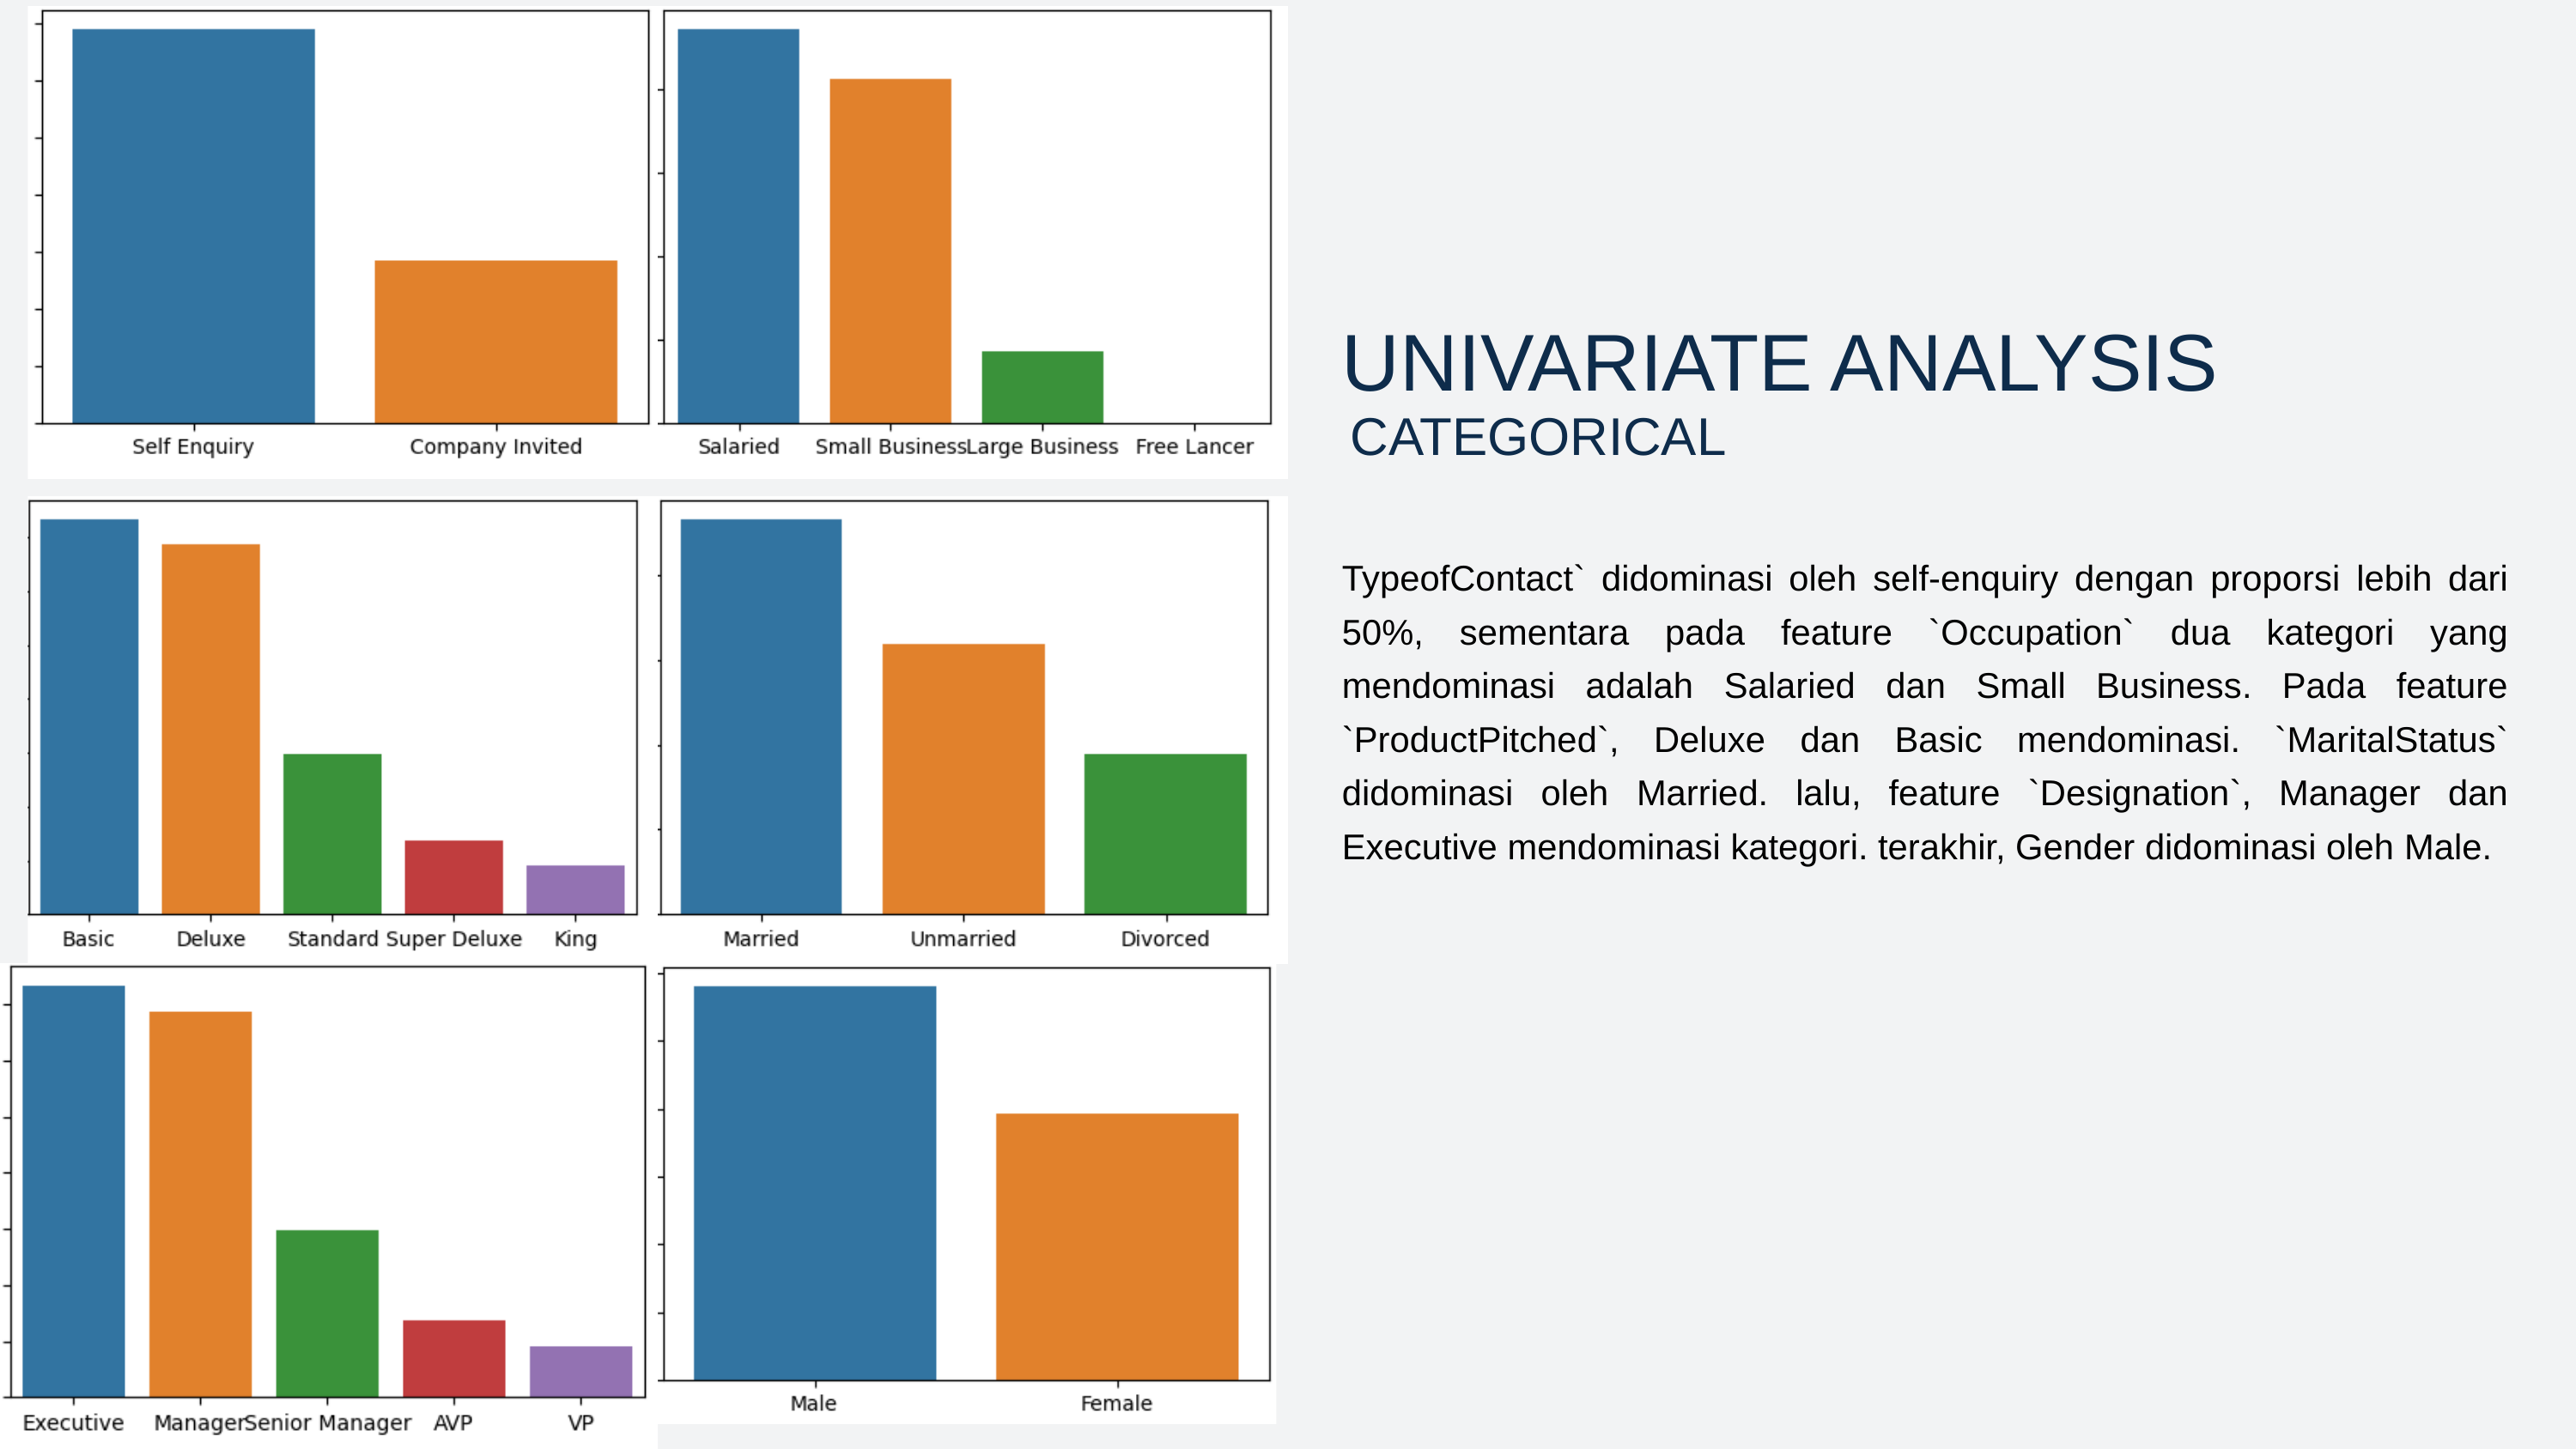

UNIVARIATE ANALYSIS
CATEGORICAL
TypeofContact` didominasi oleh self-enquiry dengan proporsi lebih dari 50%, sementara pada feature `Occupation` dua kategori yang mendominasi adalah Salaried dan Small Business. Pada feature `ProductPitched`, Deluxe dan Basic mendominasi. `MaritalStatus` didominasi oleh Married. lalu, feature `Designation`, Manager dan Executive mendominasi kategori. terakhir, Gender didominasi oleh Male.